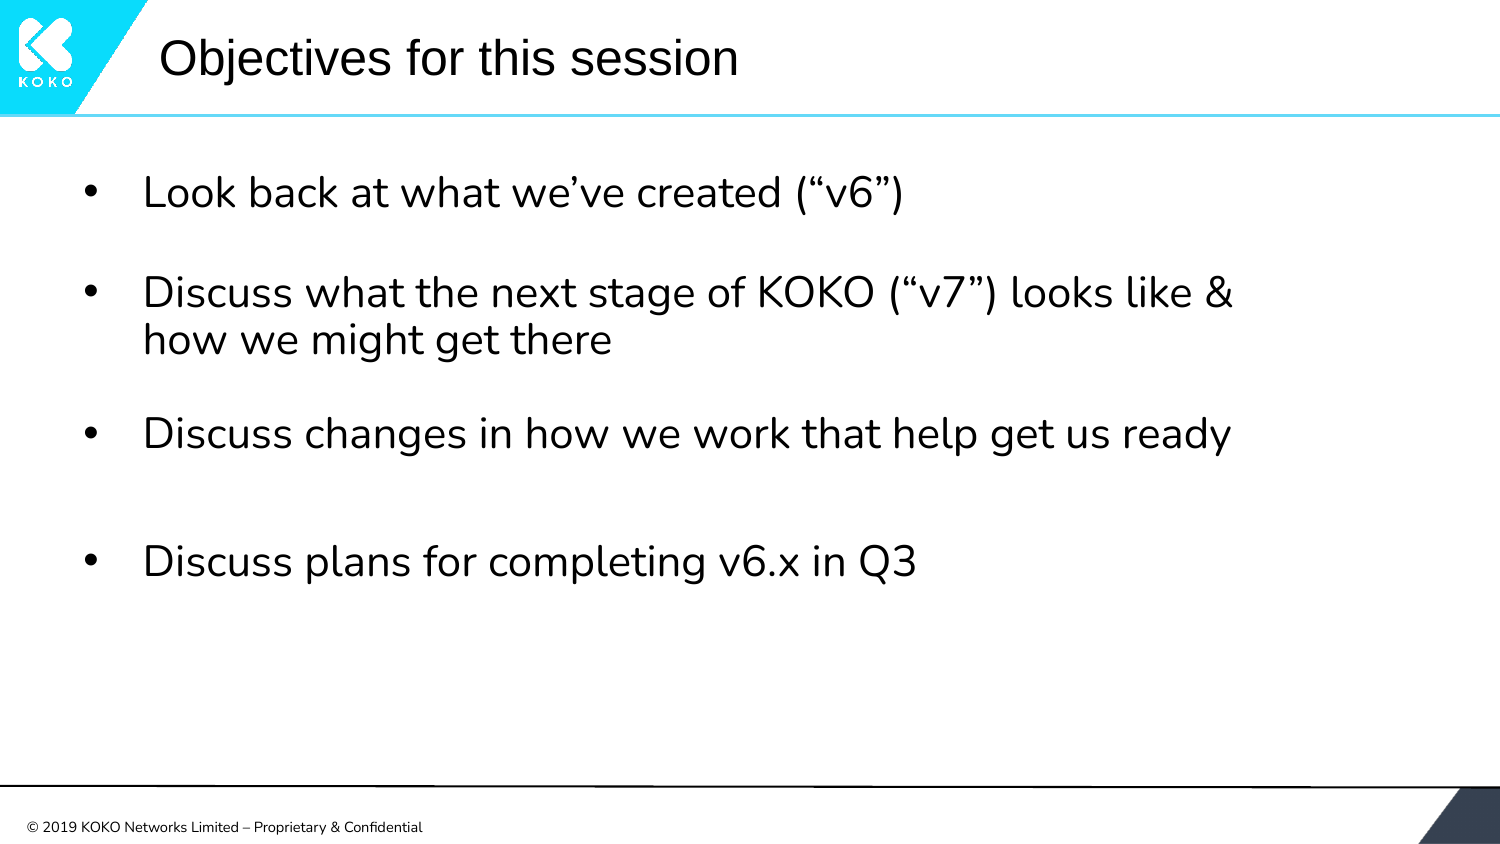

# Objectives for this session
Look back at what we’ve created (“v6”)
Discuss what the next stage of KOKO (“v7”) looks like &
how we might get there
Discuss changes in how we work that help get us ready

Discuss plans for completing v6.x in Q3